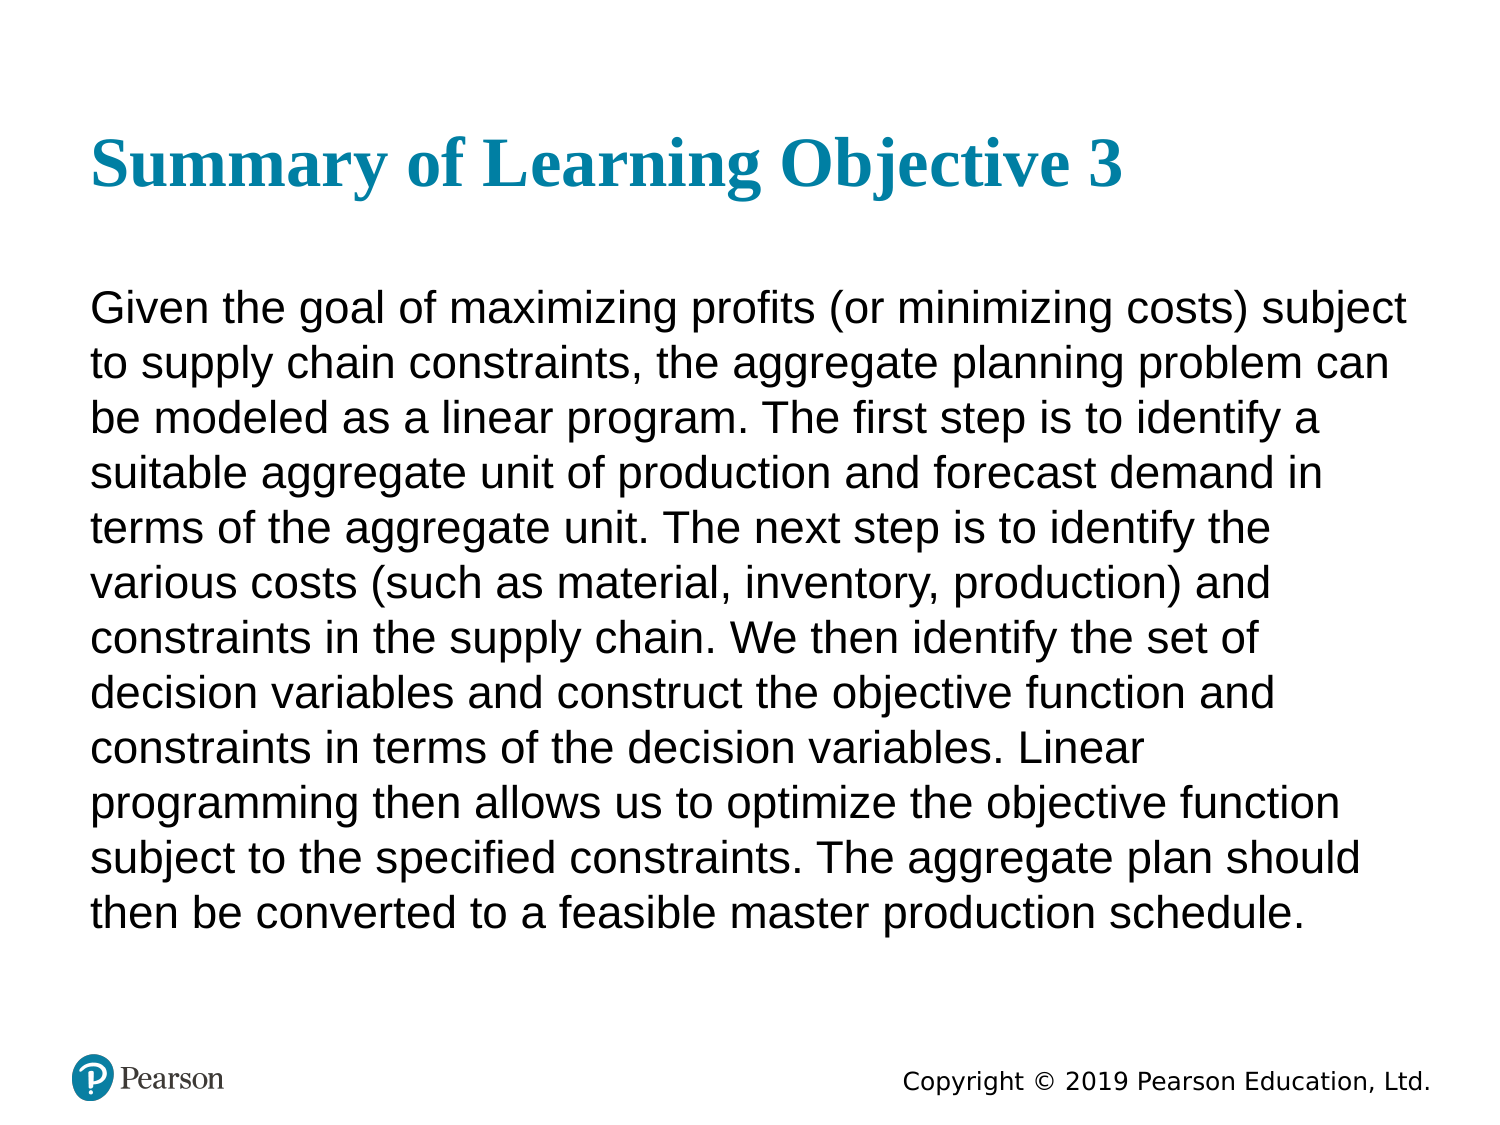

# Summary of Learning Objective 3
Given the goal of maximizing profits (or minimizing costs) subject to supply chain constraints, the aggregate planning problem can be modeled as a linear program. The first step is to identify a suitable aggregate unit of production and forecast demand in terms of the aggregate unit. The next step is to identify the various costs (such as material, inventory, production) and constraints in the supply chain. We then identify the set of decision variables and construct the objective function and constraints in terms of the decision variables. Linear programming then allows us to optimize the objective function subject to the specified constraints. The aggregate plan should then be converted to a feasible master production schedule.